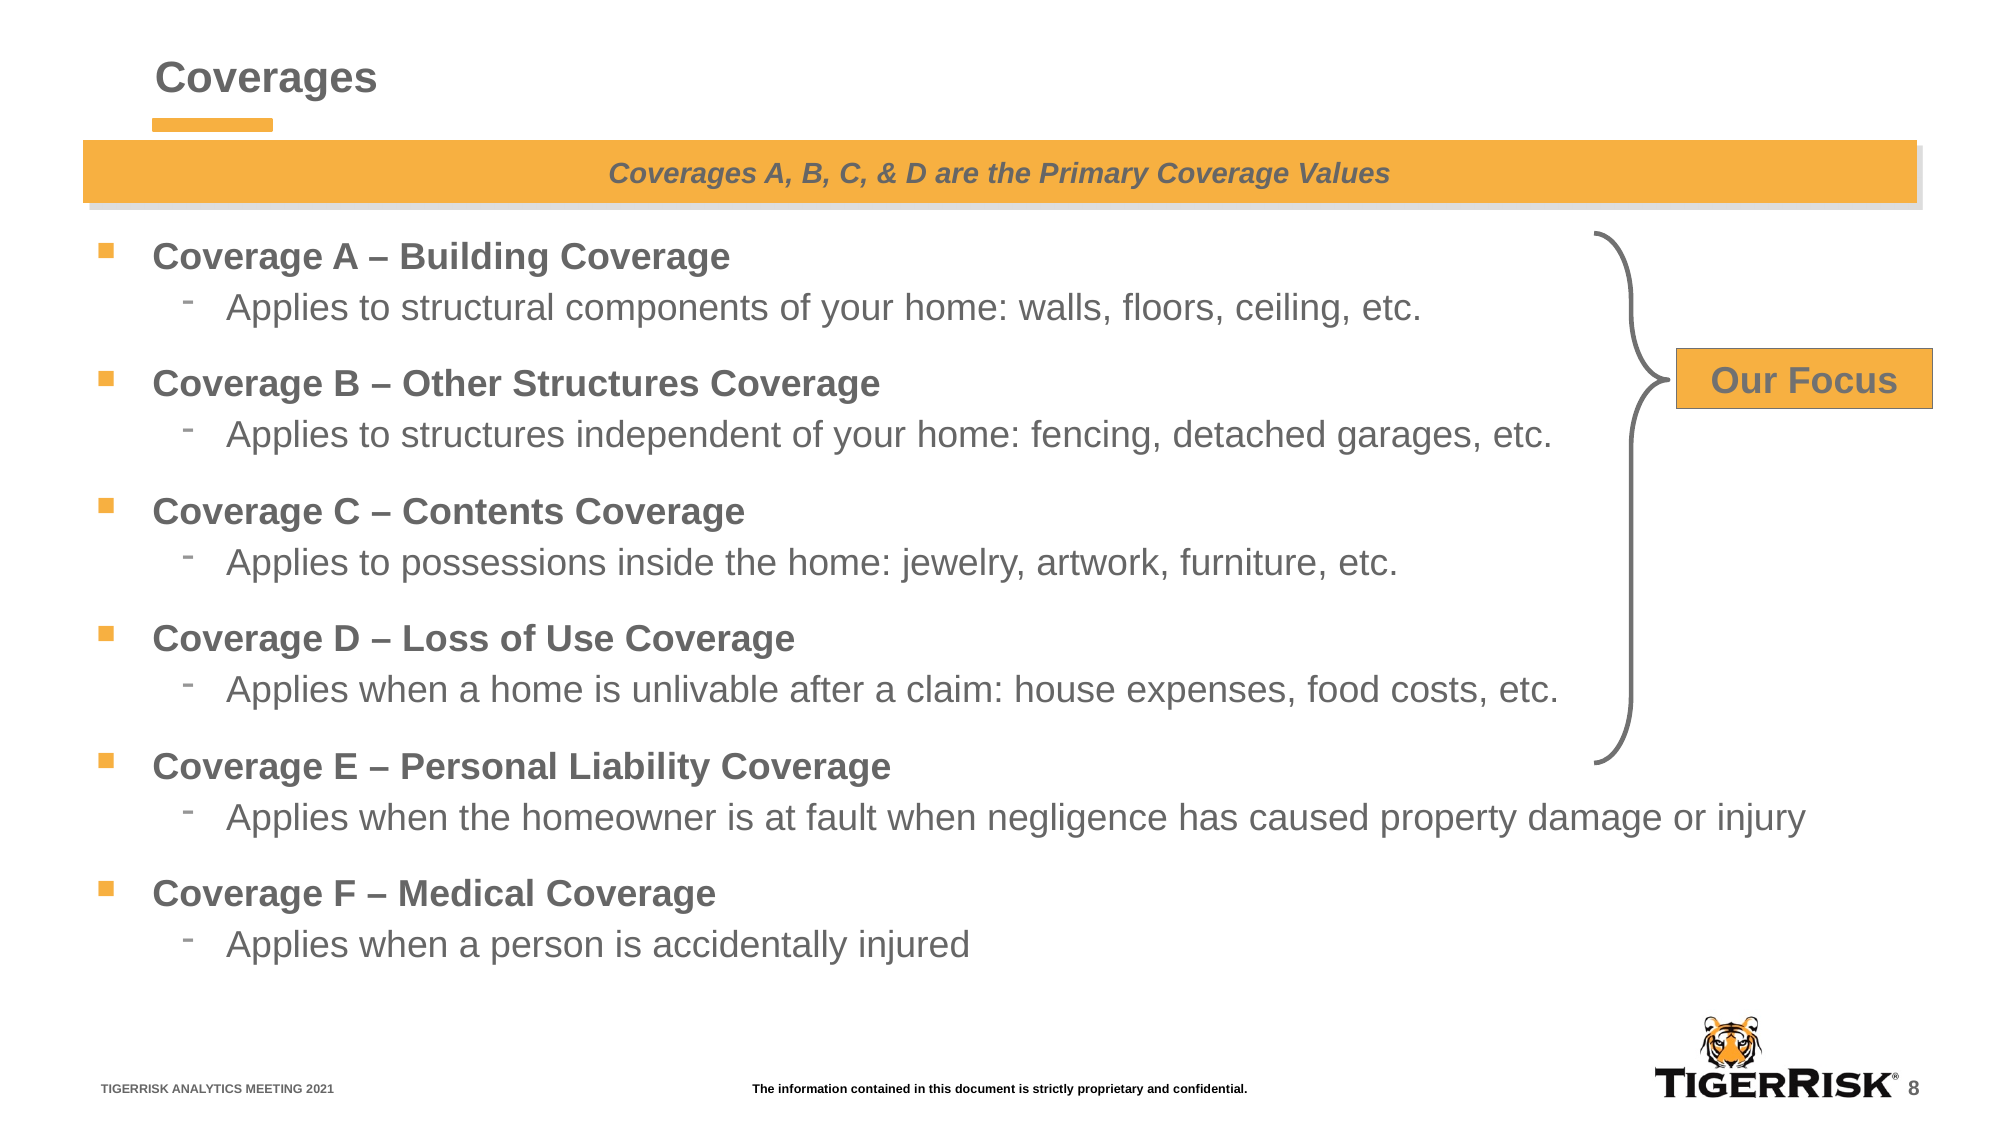

# Coverages
Coverages A, B, C, & D are the Primary Coverage Values
Coverage A – Building Coverage
Applies to structural components of your home: walls, floors, ceiling, etc.
Coverage B – Other Structures Coverage
Applies to structures independent of your home: fencing, detached garages, etc.
Coverage C – Contents Coverage
Applies to possessions inside the home: jewelry, artwork, furniture, etc.
Coverage D – Loss of Use Coverage
Applies when a home is unlivable after a claim: house expenses, food costs, etc.
Coverage E – Personal Liability Coverage
Applies when the homeowner is at fault when negligence has caused property damage or injury
Coverage F – Medical Coverage
Applies when a person is accidentally injured

Our Focus